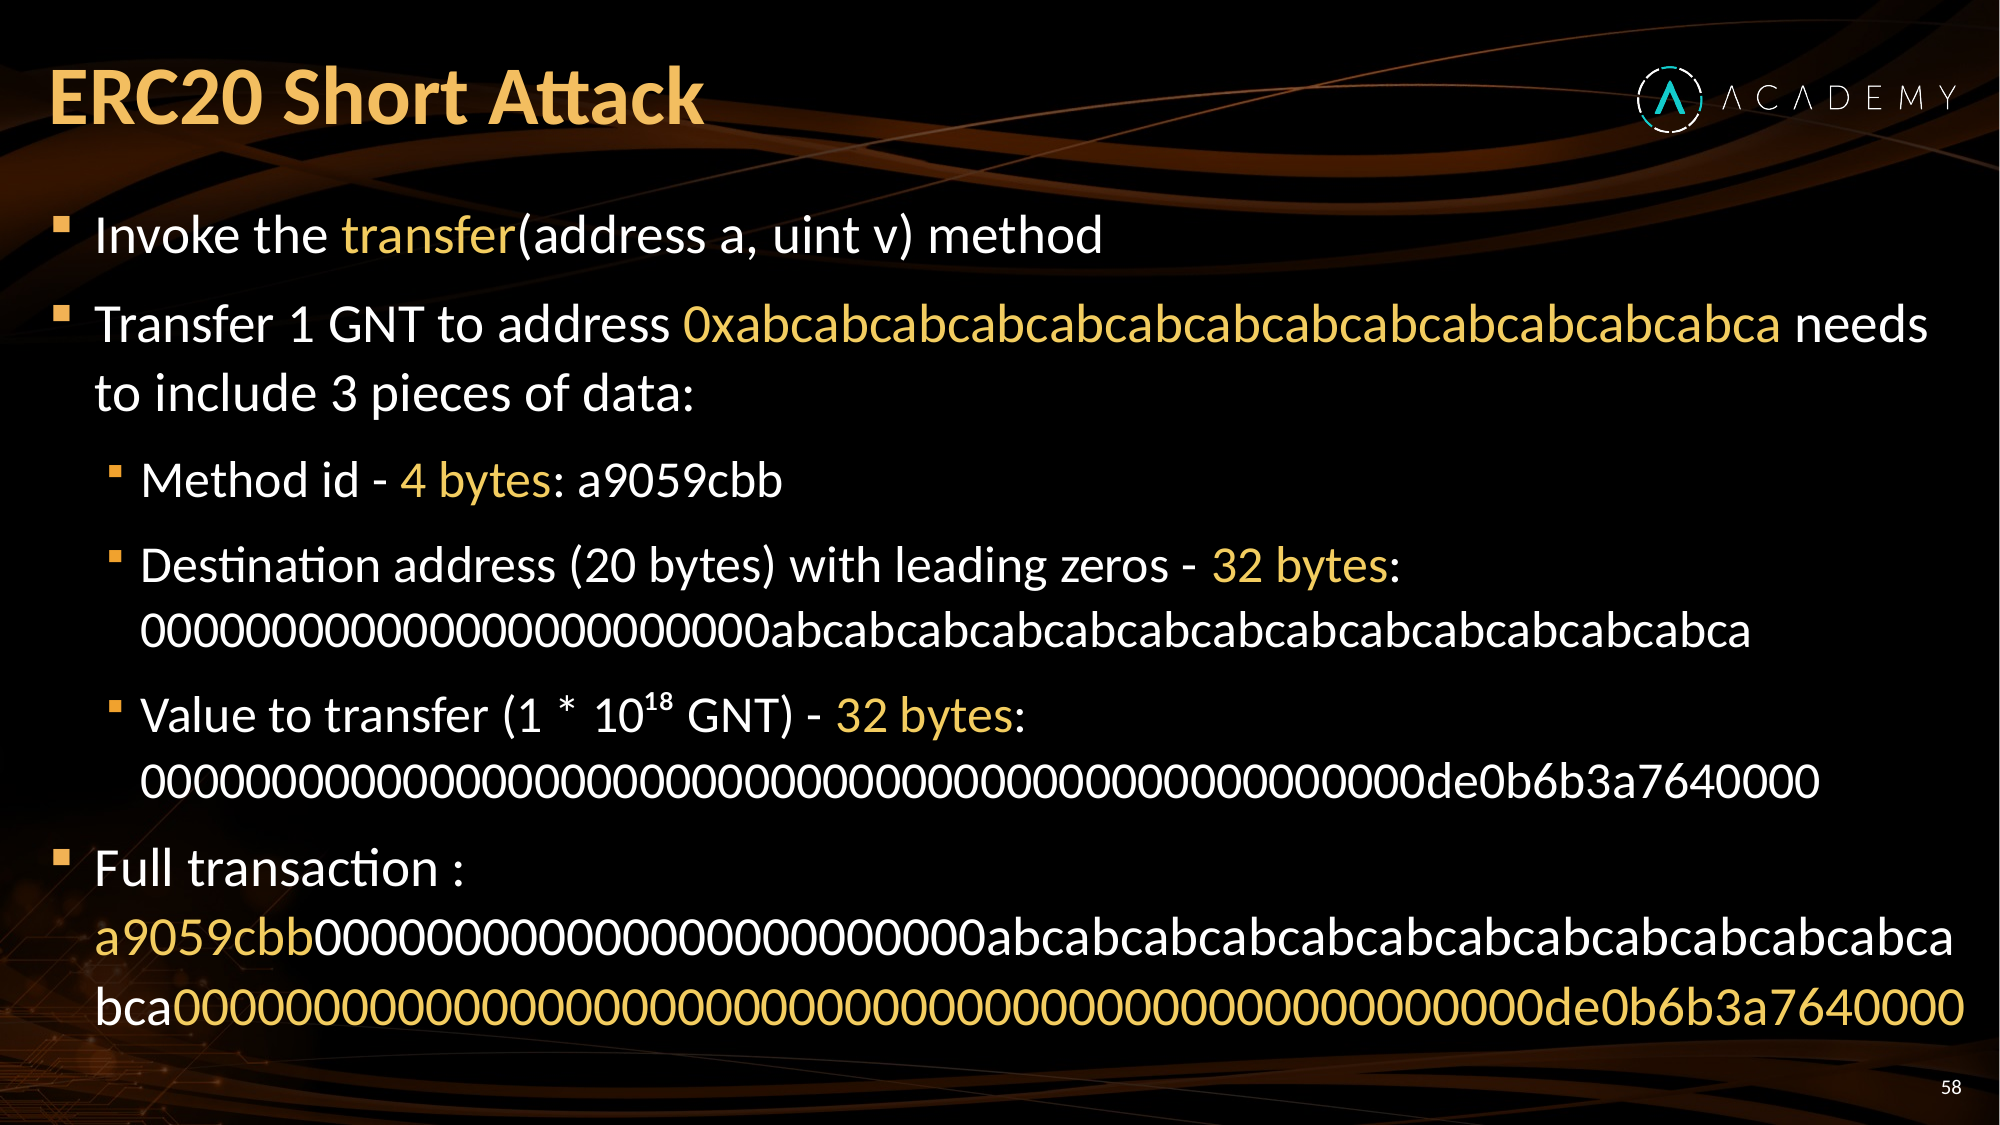

# ERC20 Short Attack
Invoke the transfer(address a, uint v) method
Transfer 1 GNT to address 0xabcabcabcabcabcabcabcabcabcabcabcabcabca needs to include 3 pieces of data:
Method id - 4 bytes: a9059cbb
Destination address (20 bytes) with leading zeros - 32 bytes: 000000000000000000000000abcabcabcabcabcabcabcabcabcabcabcabcabca
Value to transfer (1 * 10¹⁸ GNT) - 32 bytes: 0000000000000000000000000000000000000000000000000de0b6b3a7640000
Full transaction : a9059cbb000000000000000000000000abcabcabcabcabcabcabcabcabcabcabcabcabca0000000000000000000000000000000000000000000000000de0b6b3a7640000
58